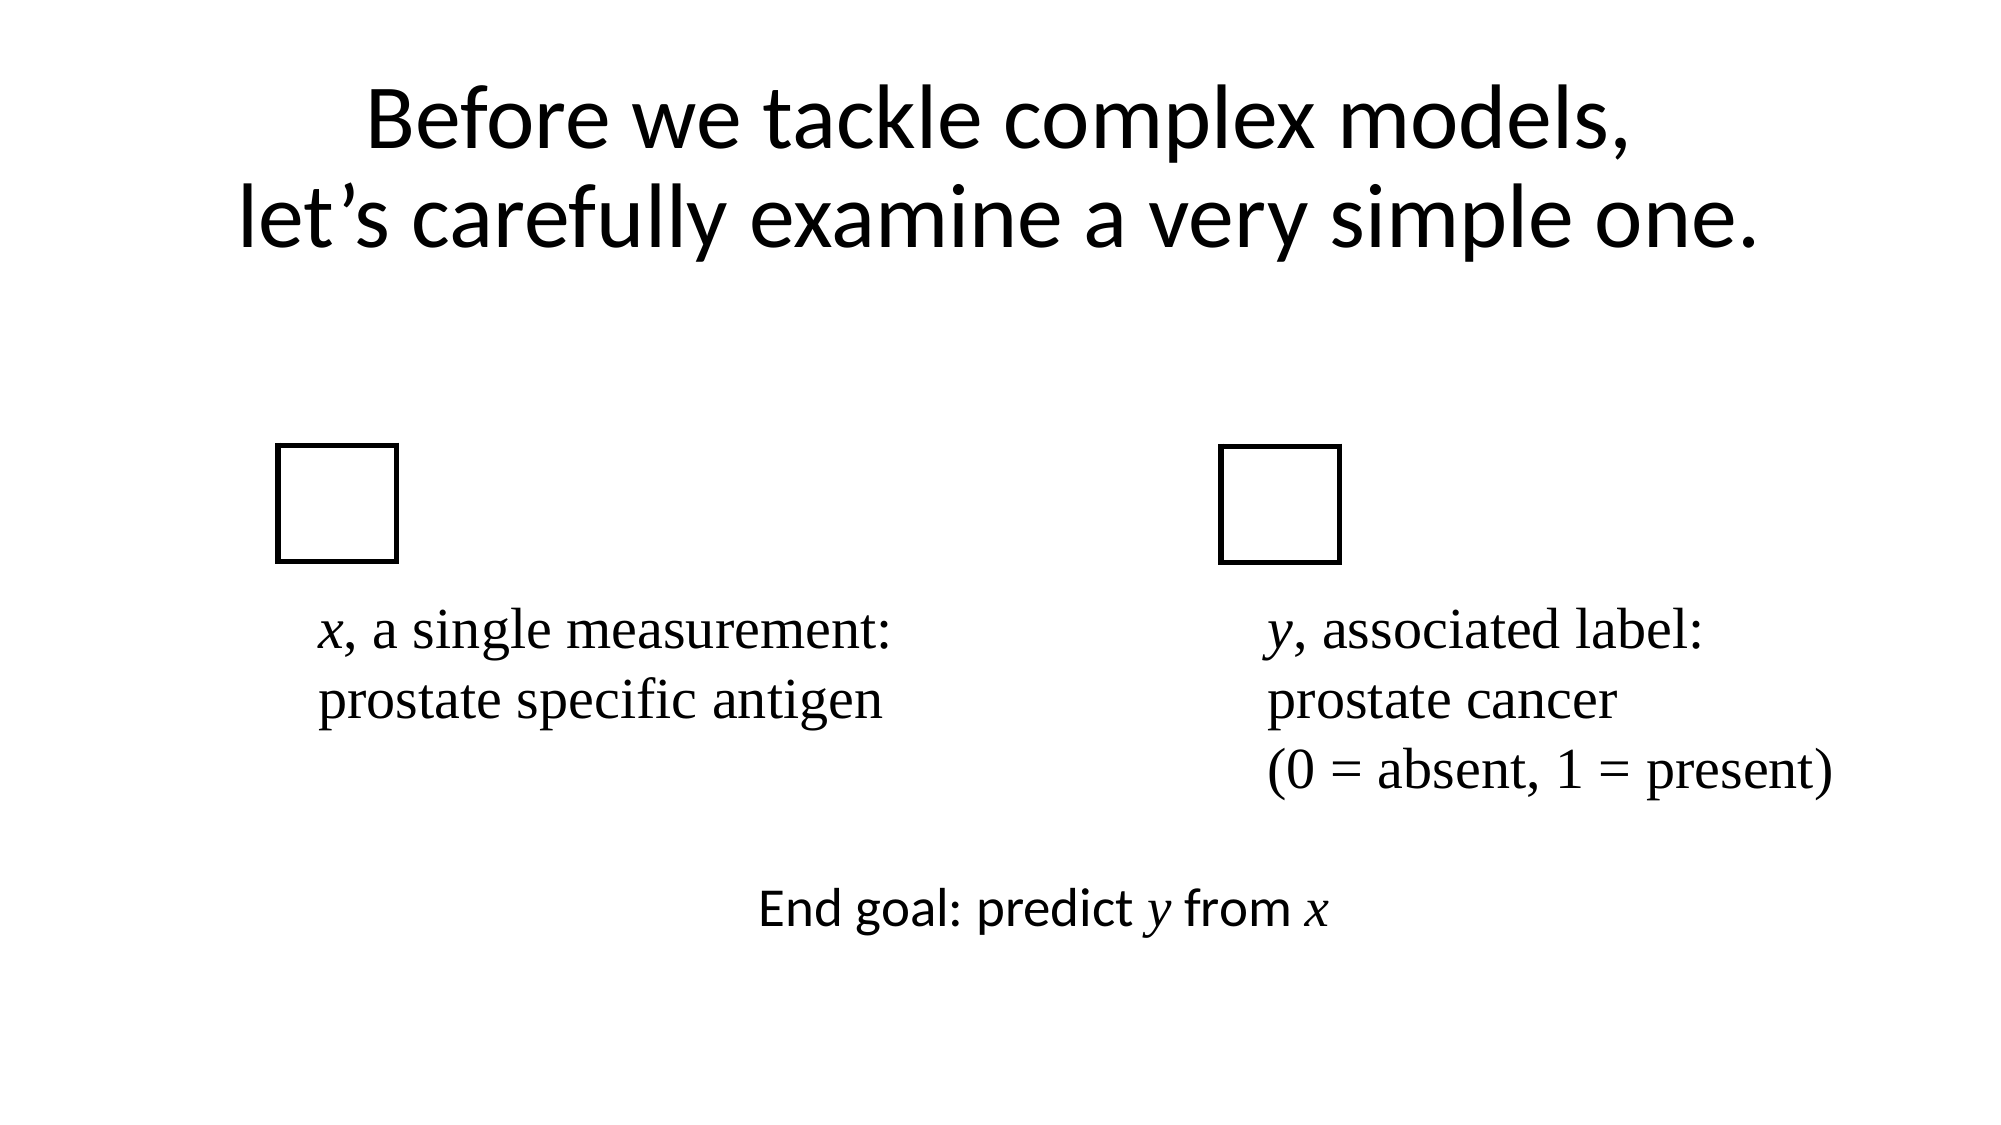

# Before we tackle complex models, let’s carefully examine a very simple one.
|  |
| --- |
|  |
| --- |
x, a single measurement:
prostate specific antigen
y, associated label:
prostate cancer
(0 = absent, 1 = present)
End goal: predict y from x